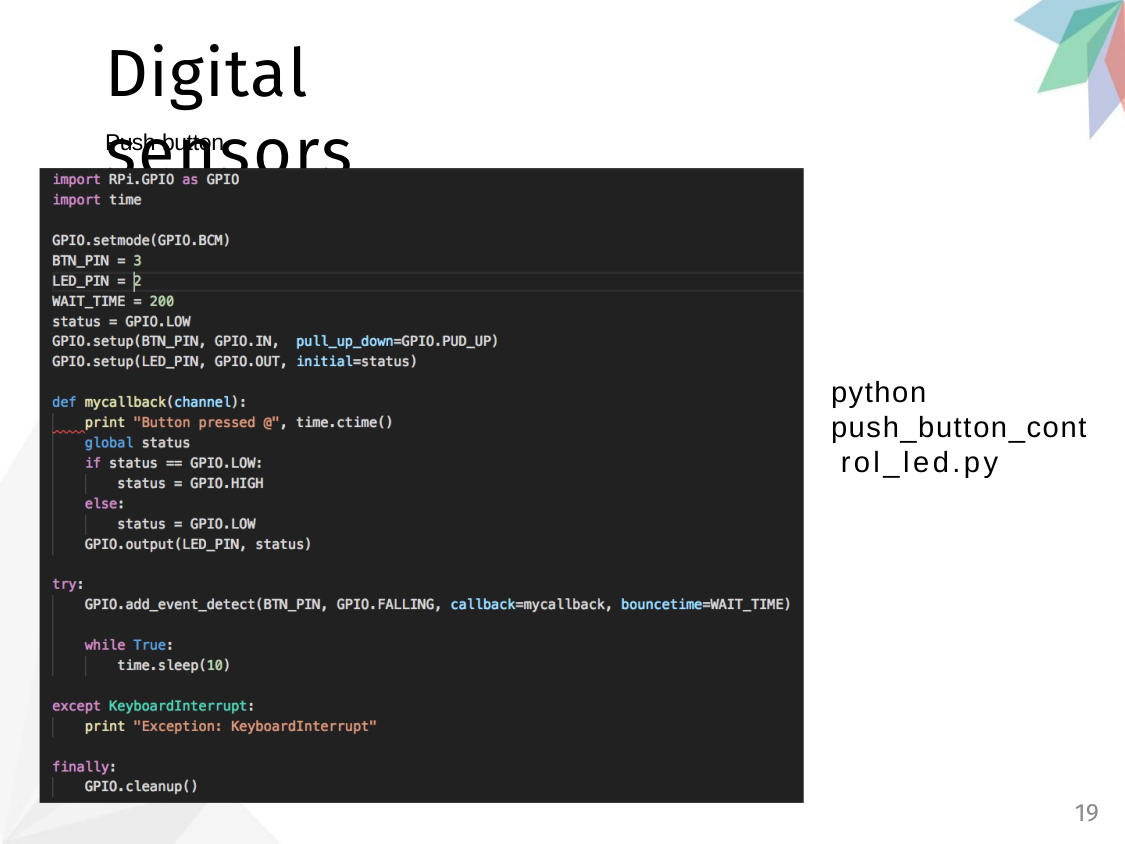

# Digital sensors
Push button

python  push_button_cont  rol_led.py
19